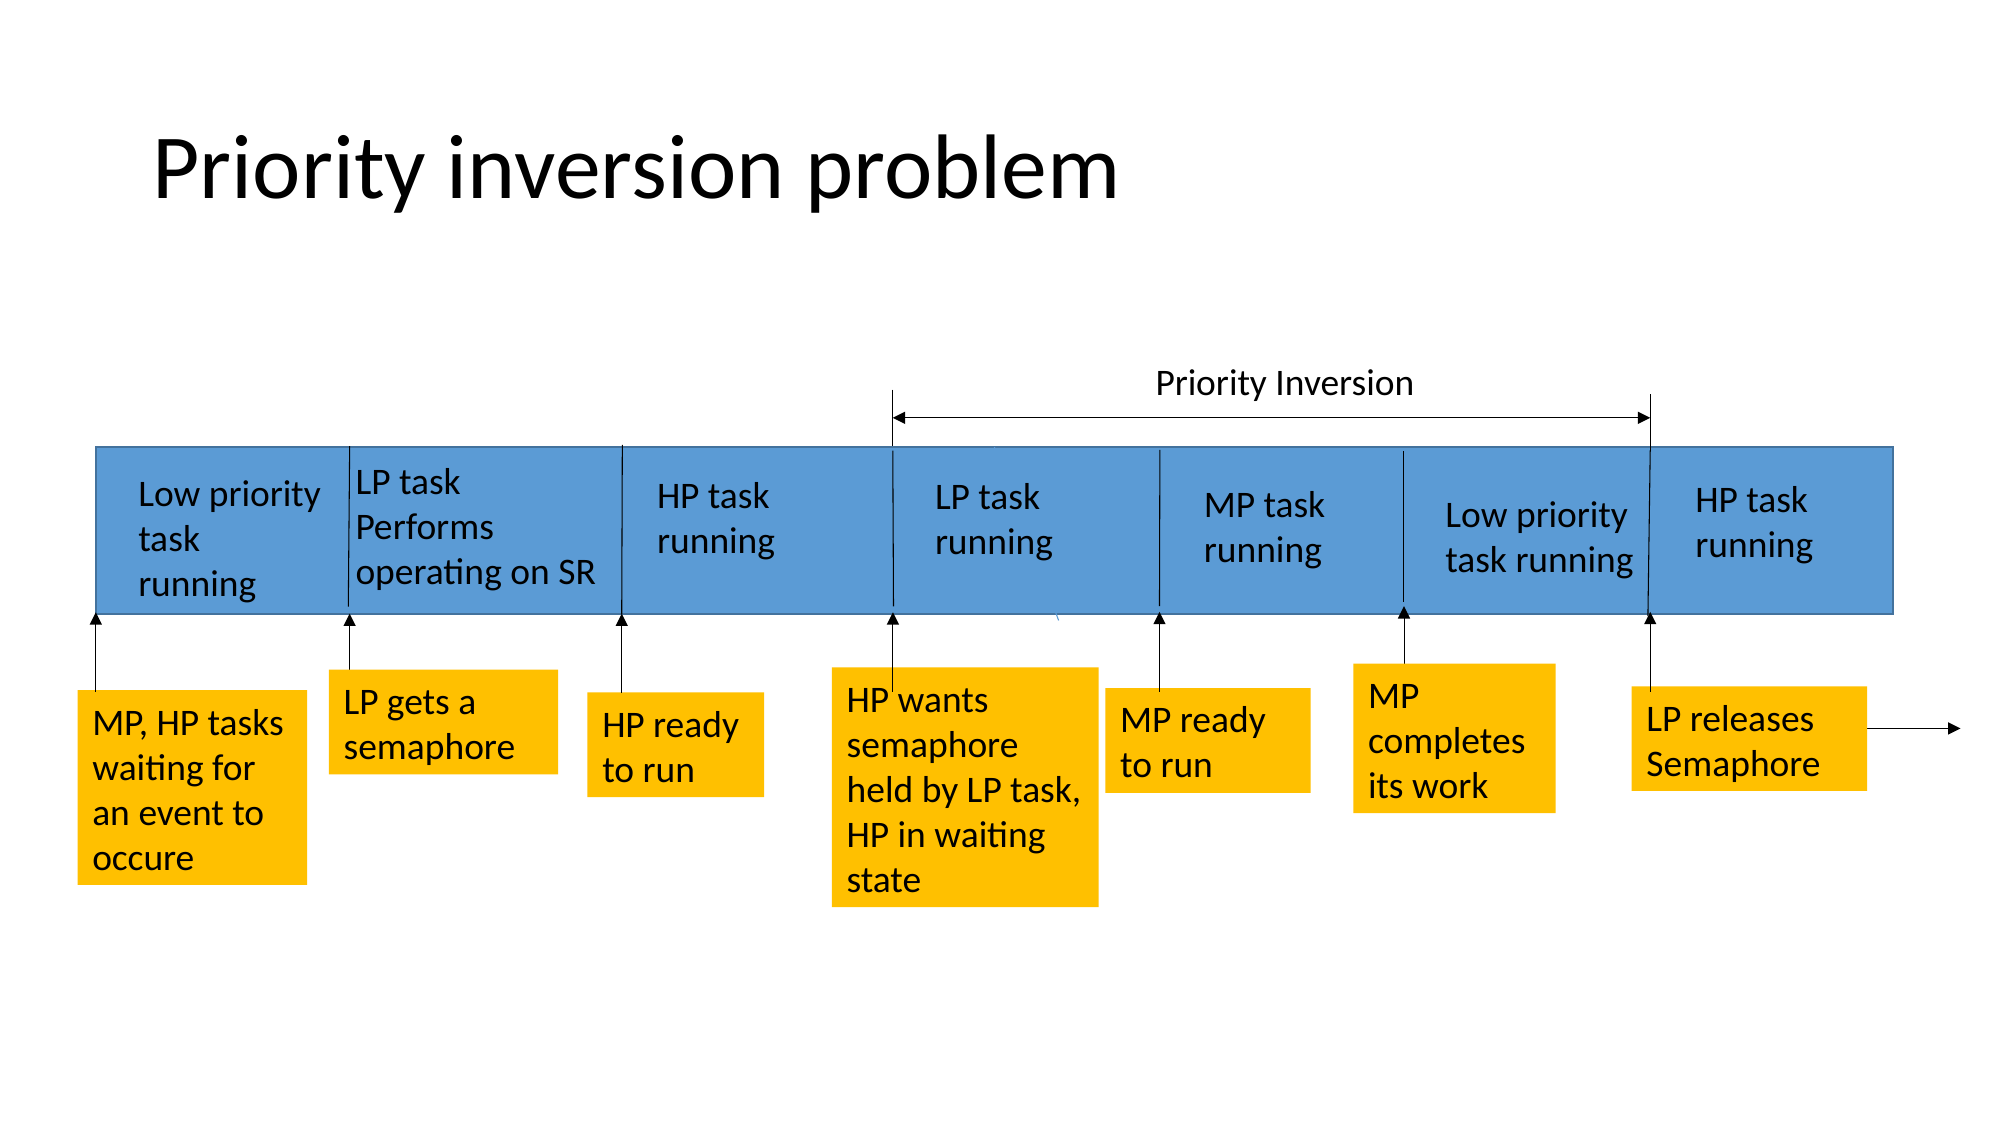

# Priority inversion problem

Priority Inversion

LP task Performs operating on SR
Low priority task running
HP task running
LP task running
HP task running
MP task running
Low priority task running
MP completes its work
HP wants semaphore held by LP task, HP in waiting state
LP gets a semaphore
LP releases Semaphore
MP ready to run
MP, HP tasks waiting for an event to occure
HP ready to run